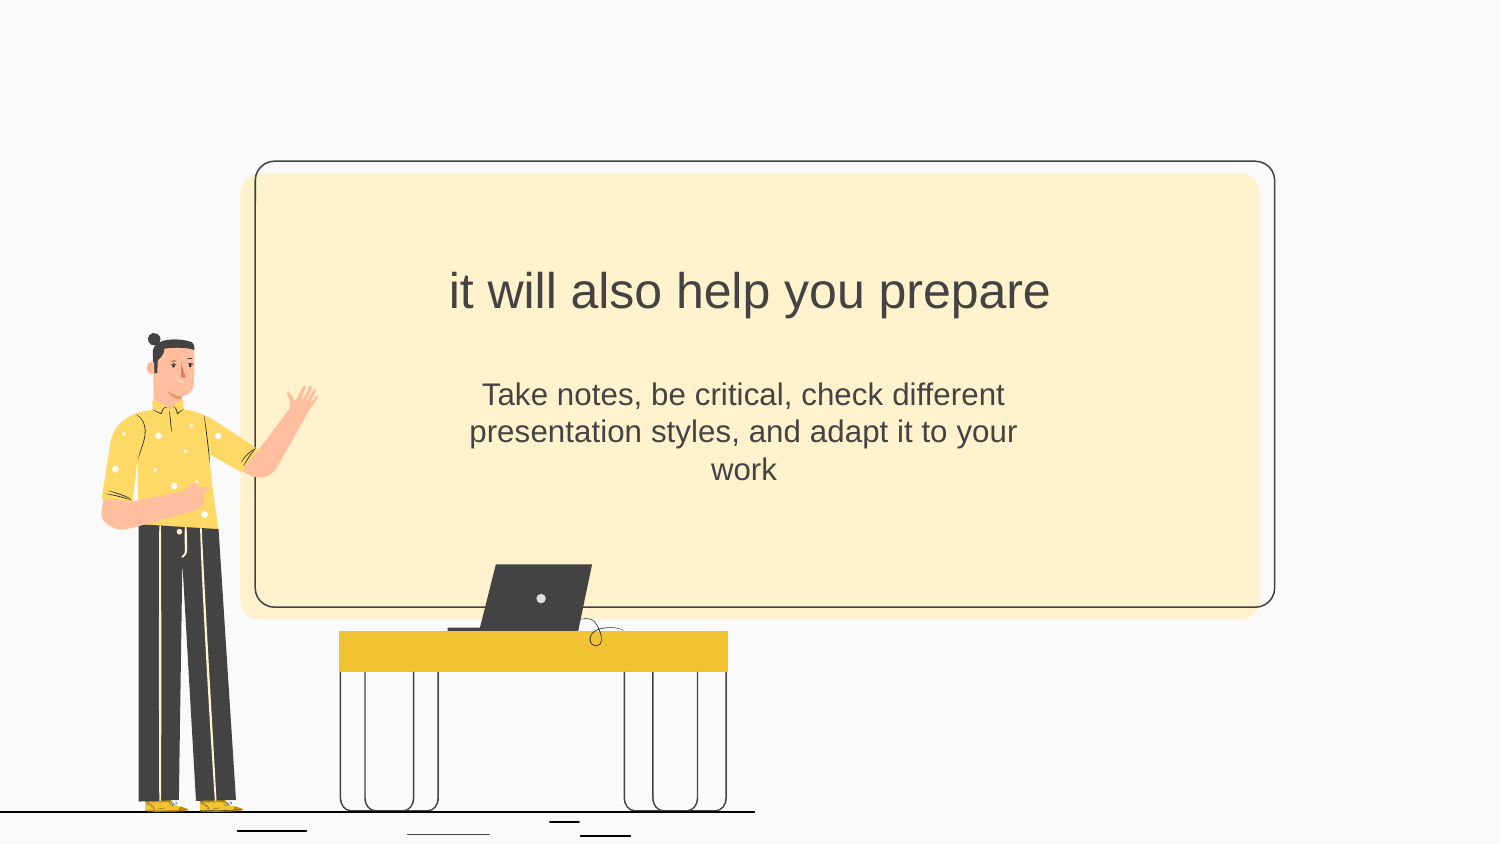

# it will also help you prepare

Take notes, be critical, check different presentation styles, and adapt it to your work